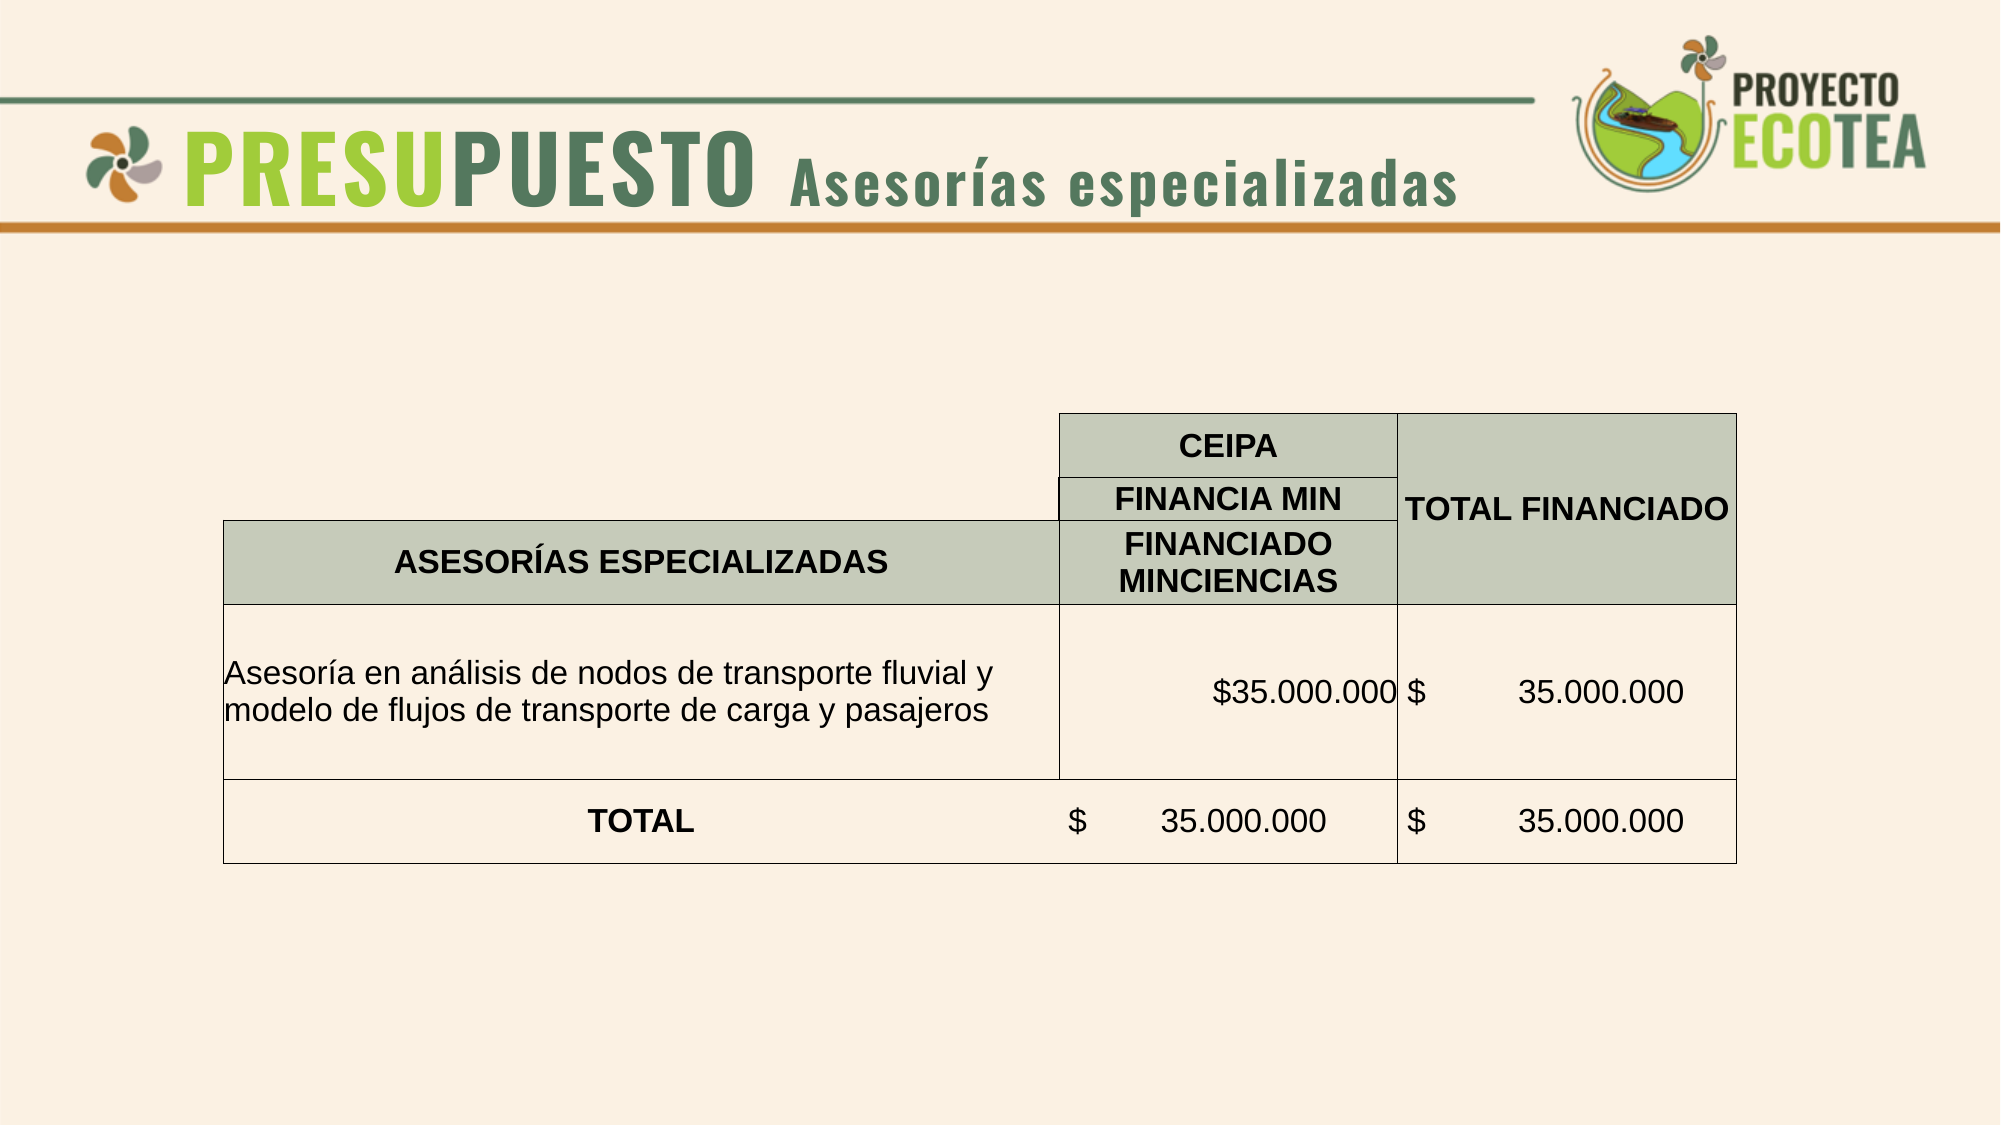

# PRESUPUESTO Asesorías especializadas
|  | CEIPA | TOTAL FINANCIADO |
| --- | --- | --- |
|  | FINANCIA MIN |  |
| ASESORÍAS ESPECIALIZADAS | FINANCIADO MINCIENCIAS |  |
| Asesoría en análisis de nodos de transporte fluvial y modelo de flujos de transporte de carga y pasajeros | $35.000.000 | $ 35.000.000 |
| TOTAL | $ 35.000.000 | $ 35.000.000 |